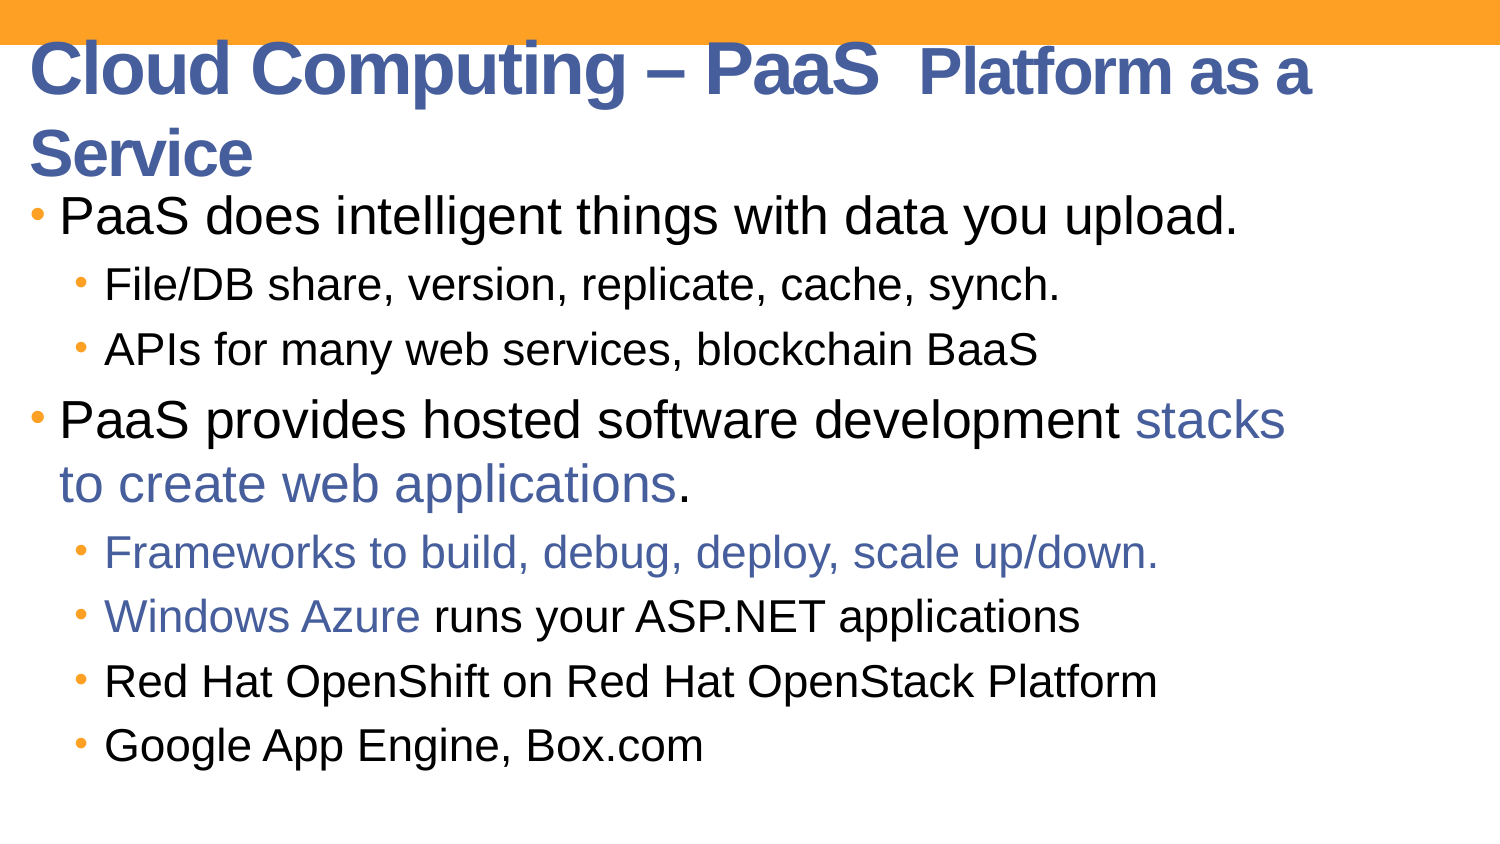

# Cloud Computing – PaaS  Platform as a Service
PaaS does intelligent things with data you upload.
File/DB share, version, replicate, cache, synch.
APIs for many web services, blockchain BaaS
PaaS provides hosted software development stacks
to create web applications.
Frameworks to build, debug, deploy, scale up/down.
Windows Azure runs your ASP.NET applications
Red Hat OpenShift on Red Hat OpenStack Platform
Google App Engine, Box.com